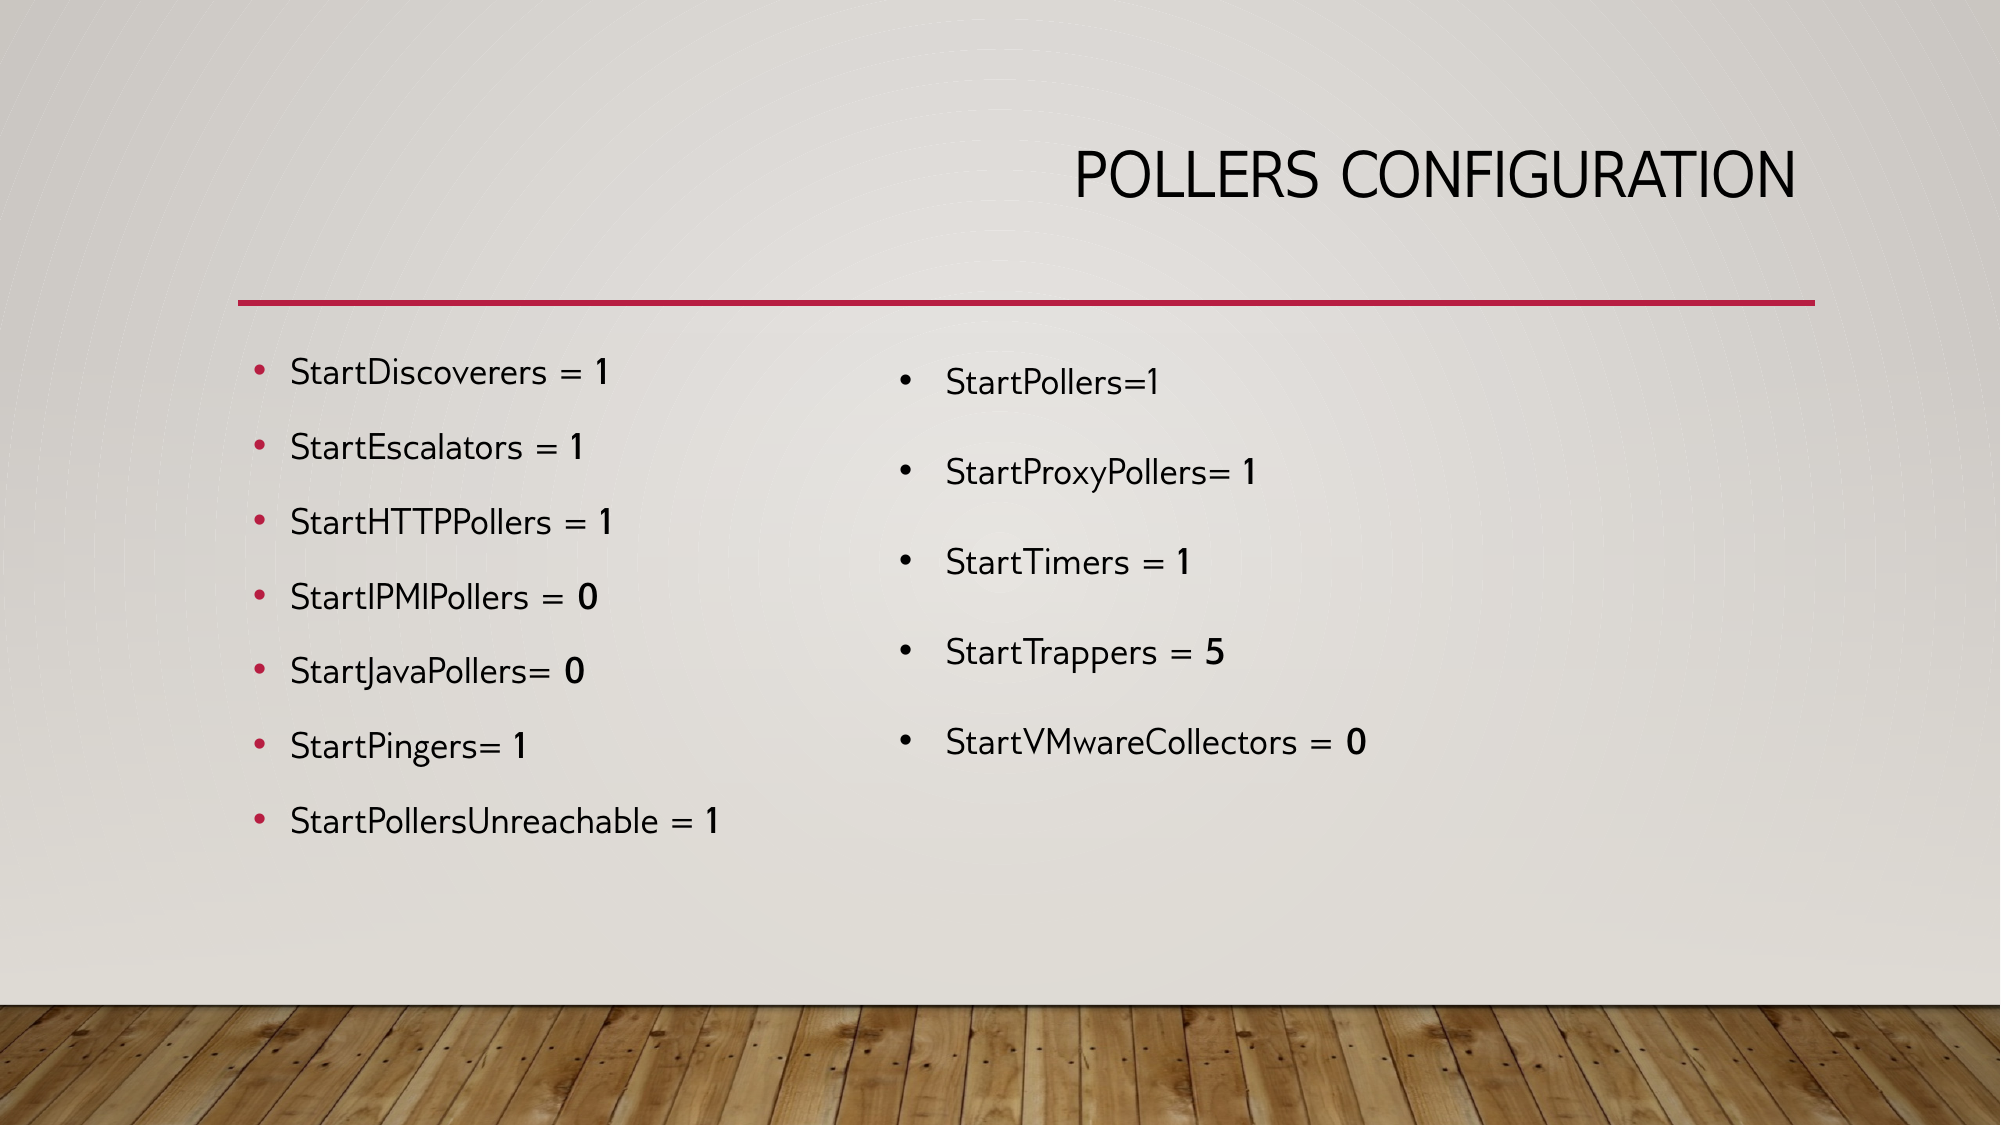

# Pollers Configuration
StartDiscoverers = 1
StartEscalators = 1
StartHTTPPollers = 1
StartIPMIPollers = 0
StartJavaPollers= 0
StartPingers= 1
StartPollersUnreachable = 1
StartPollers=1

StartProxyPollers= 1

StartTimers = 1

StartTrappers = 5

StartVMwareCollectors = 0